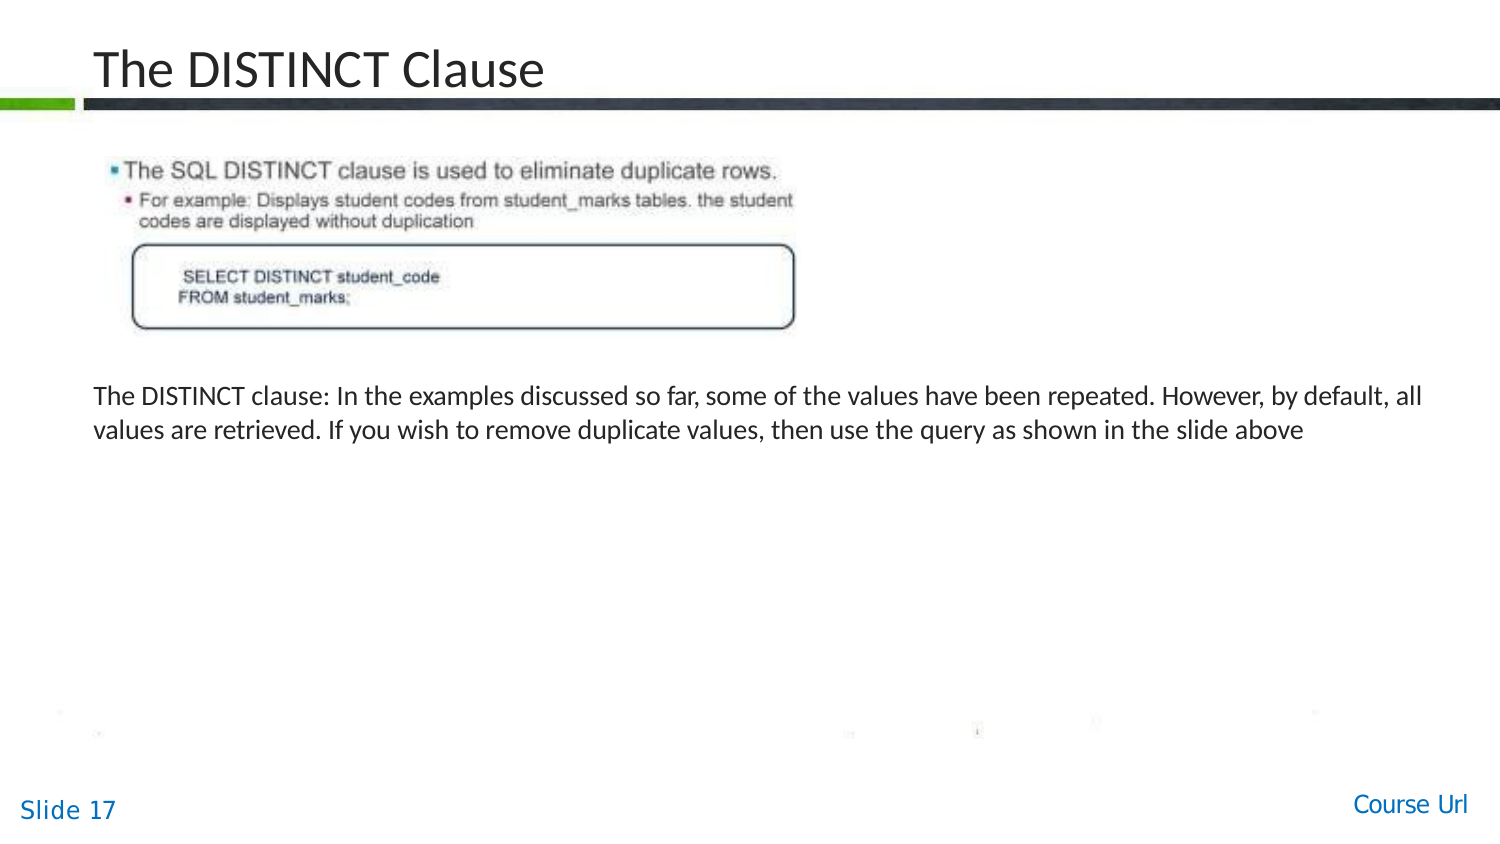

# The DISTINCT Clause

The DISTINCT clause: In the examples discussed so far, some of the values have been repeated. However, by default, all  values are retrieved. If you wish to remove duplicate values, then use the query as shown in the slide above
Course Url
Slide 17